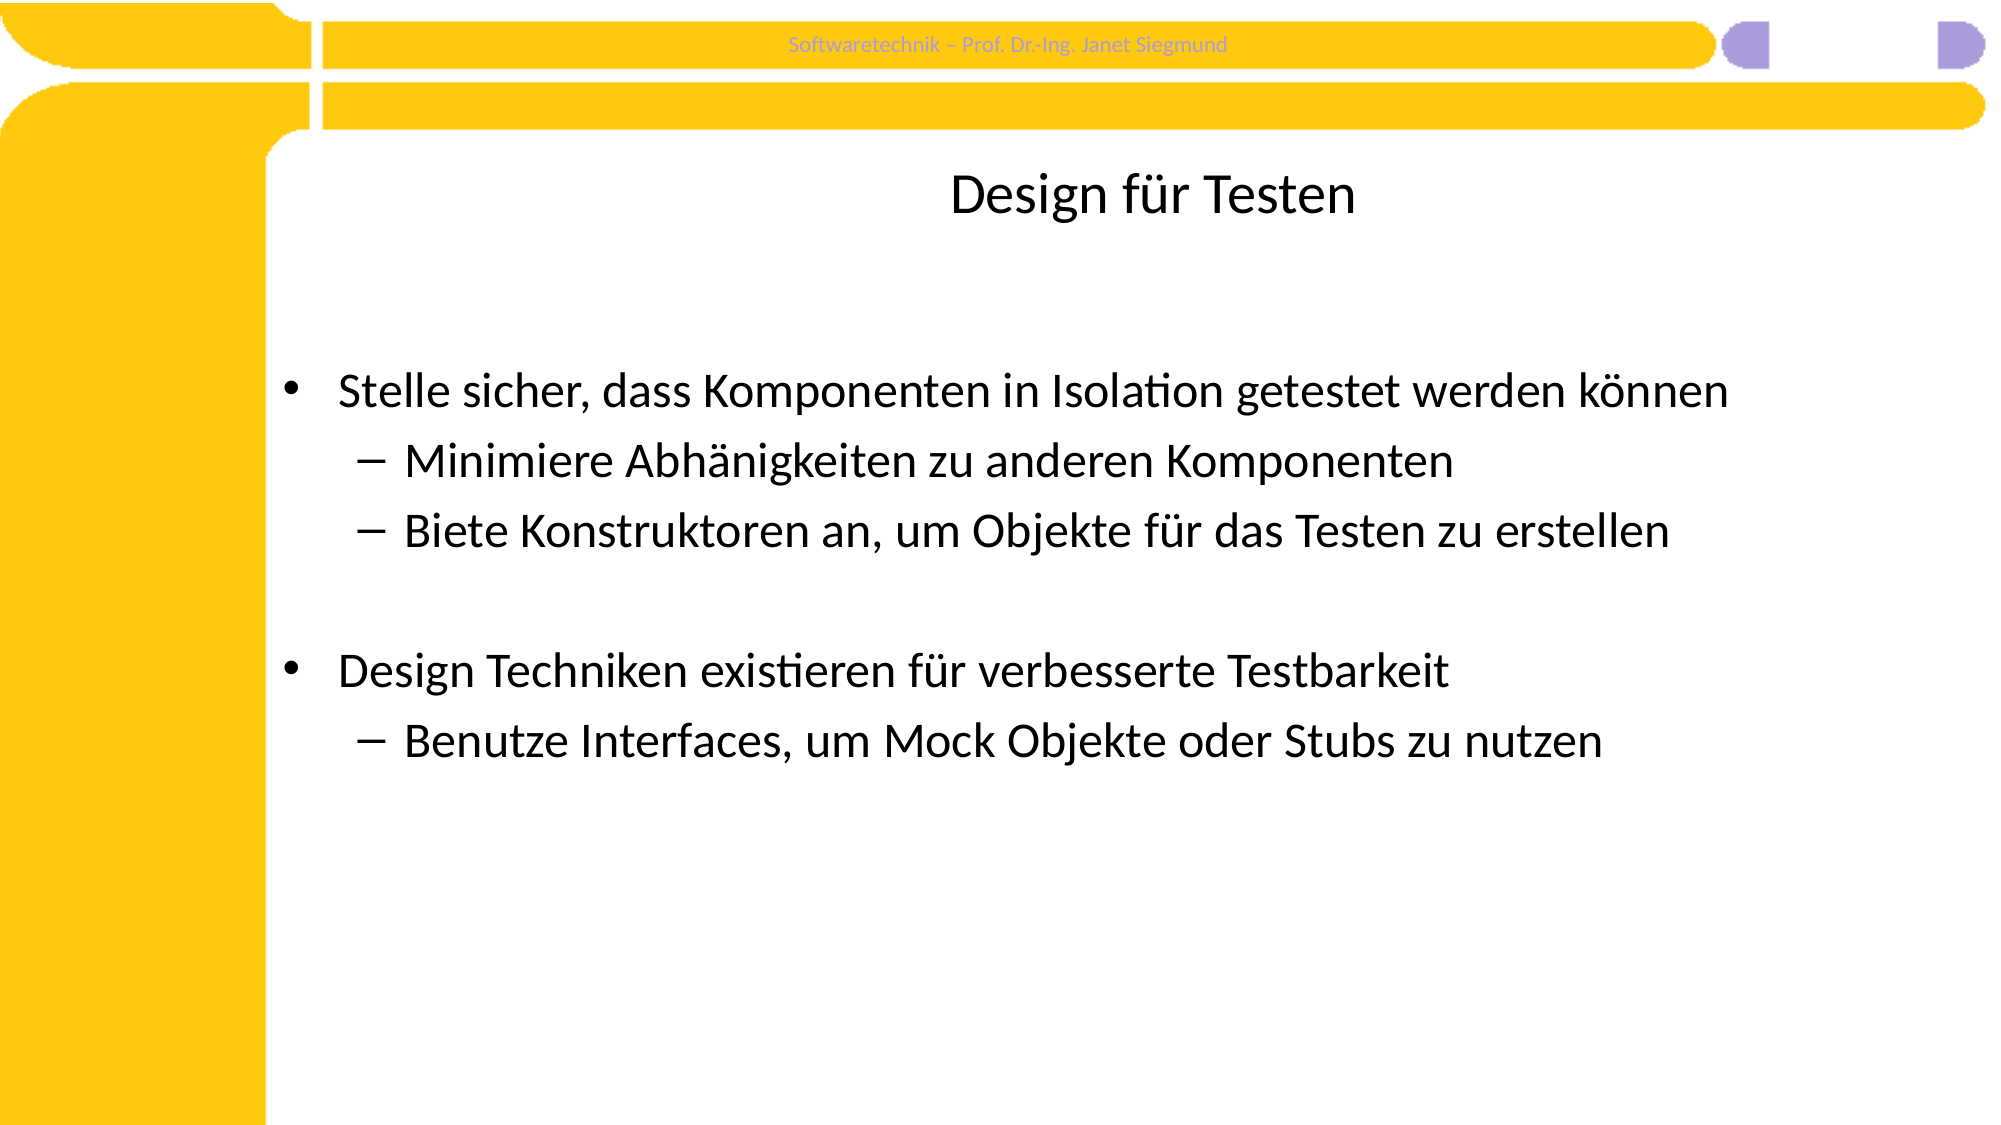

# Design für Testen
Stelle sicher, dass Komponenten in Isolation getestet werden können
Minimiere Abhänigkeiten zu anderen Komponenten
Biete Konstruktoren an, um Objekte für das Testen zu erstellen

Design Techniken existieren für verbesserte Testbarkeit
Benutze Interfaces, um Mock Objekte oder Stubs zu nutzen